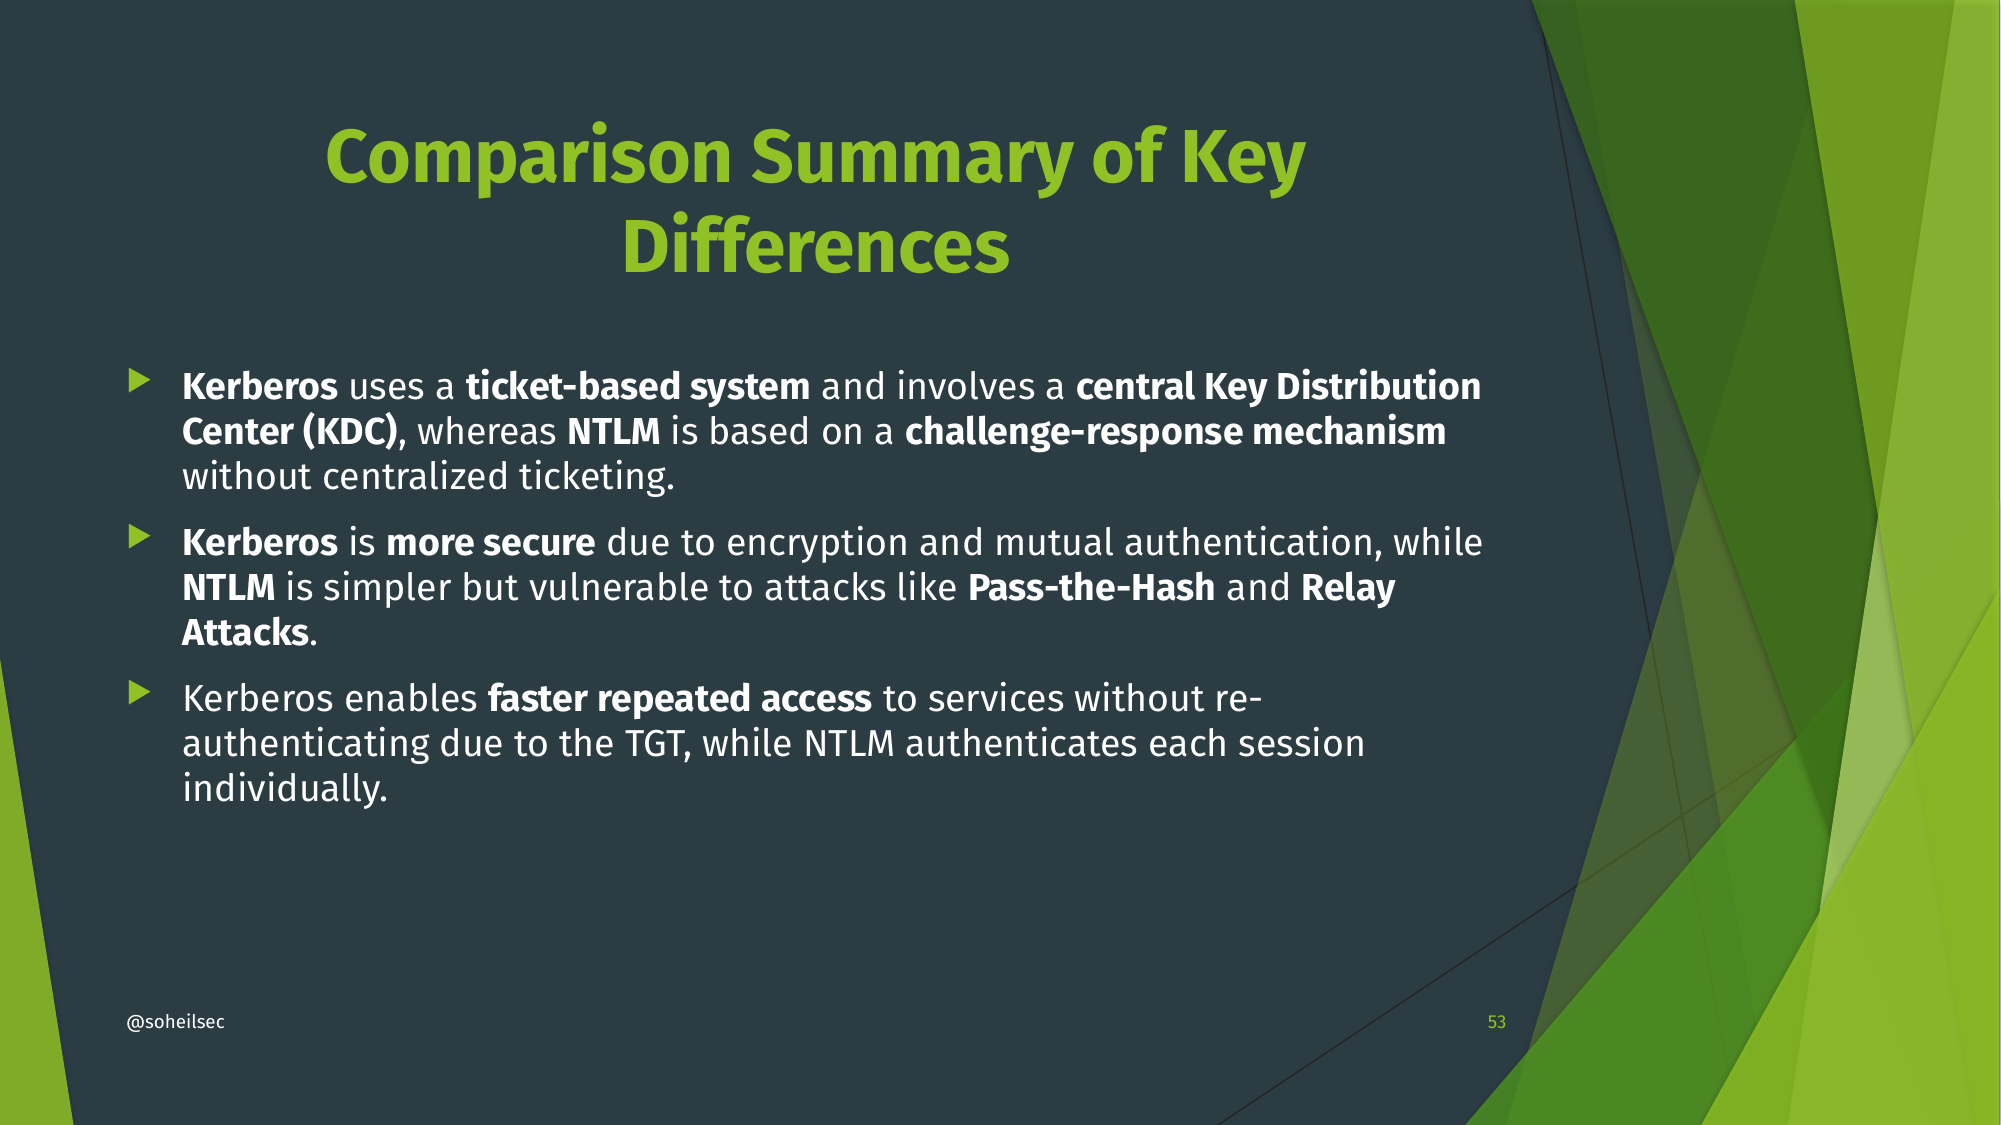

# Comparison Summary of Key Differences
Kerberos uses a ticket-based system and involves a central Key Distribution Center (KDC), whereas NTLM is based on a challenge-response mechanism without centralized ticketing.
Kerberos is more secure due to encryption and mutual authentication, while NTLM is simpler but vulnerable to attacks like Pass-the-Hash and Relay Attacks.
Kerberos enables faster repeated access to services without re-authenticating due to the TGT, while NTLM authenticates each session individually.
@soheilsec
53